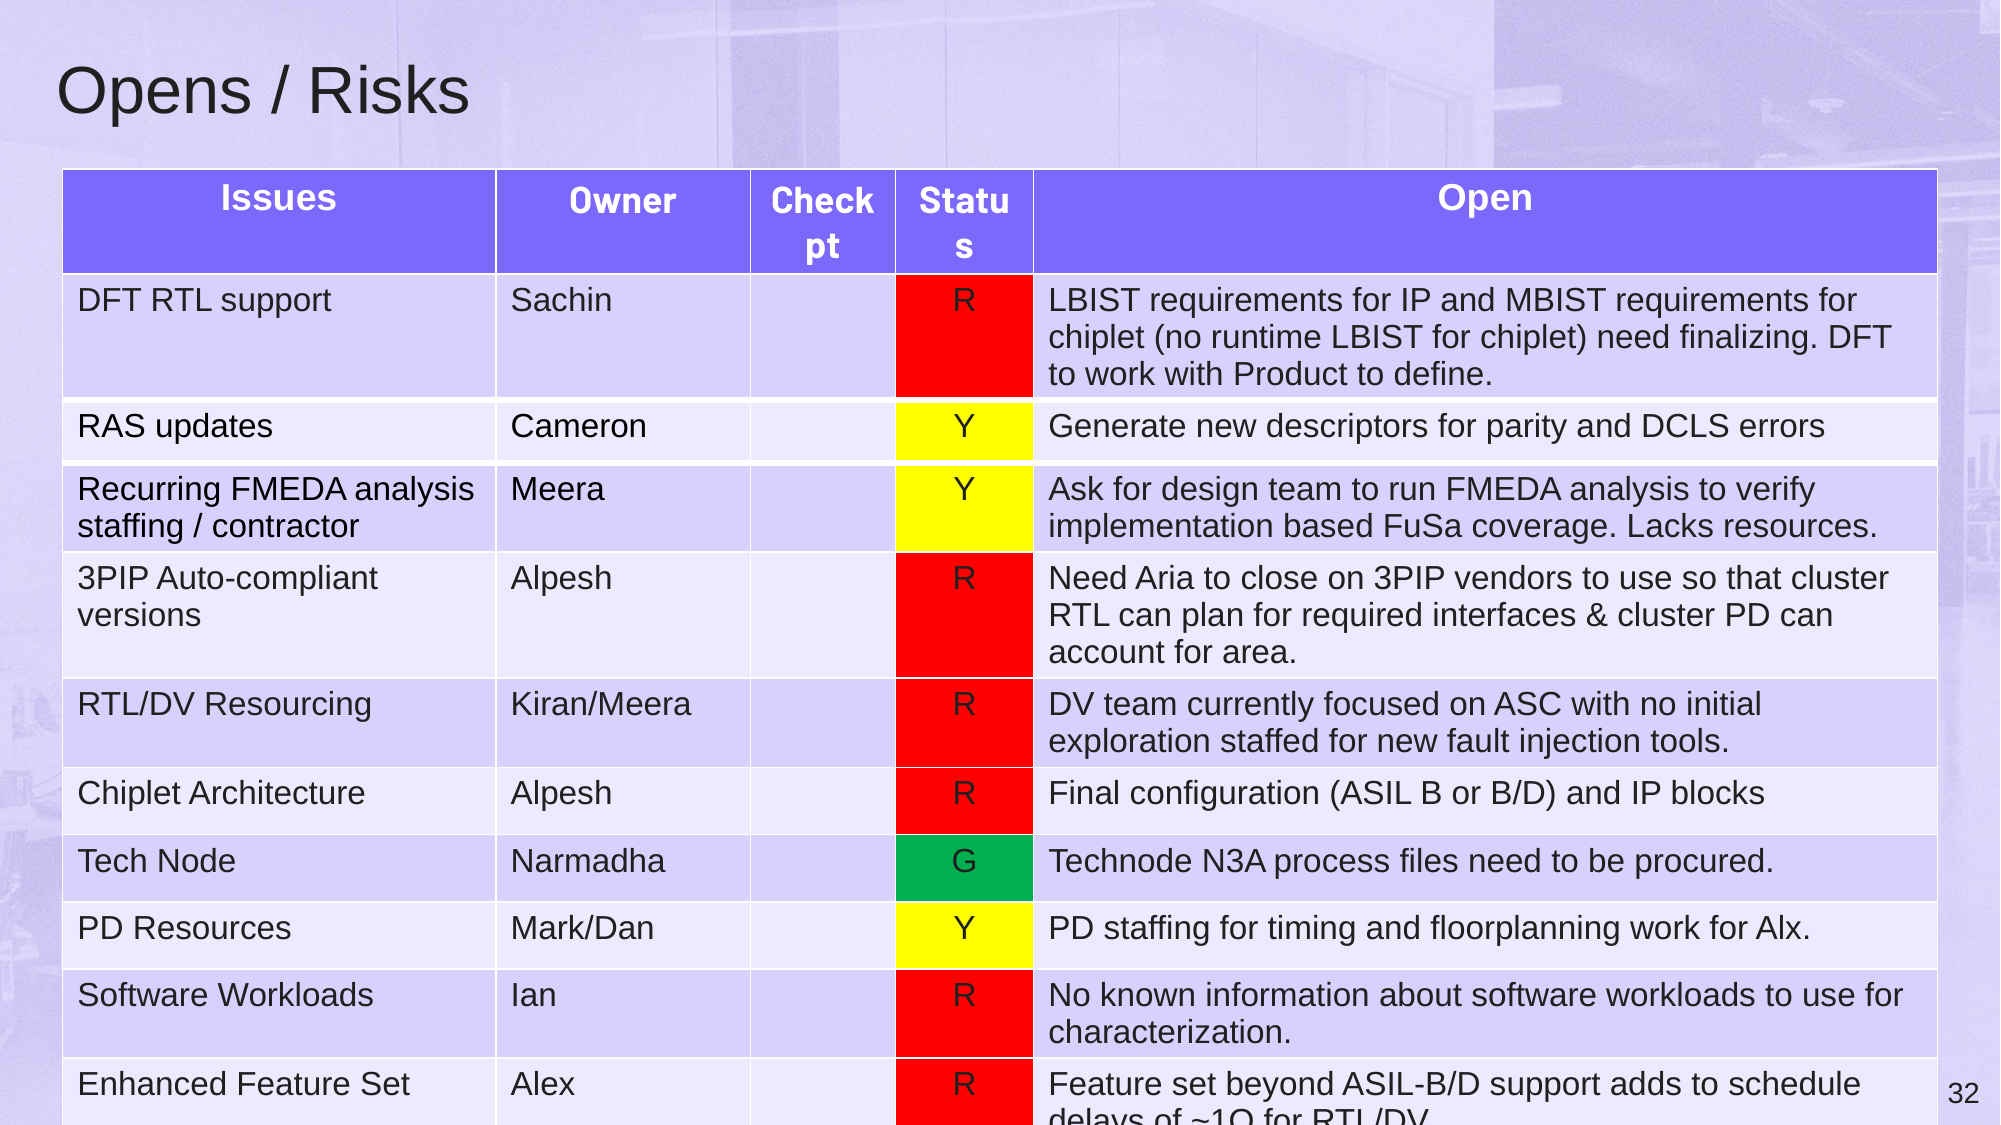

# Opens / Risks
| Issues | Owner | Checkpt | Status | Open |
| --- | --- | --- | --- | --- |
| DFT RTL support | Sachin |  | R | LBIST requirements for IP and MBIST requirements for chiplet (no runtime LBIST for chiplet) need finalizing. DFT to work with Product to define. |
| RAS updates | Cameron |  | Y | Generate new descriptors for parity and DCLS errors |
| Recurring FMEDA analysis staffing / contractor | Meera |  | Y | Ask for design team to run FMEDA analysis to verify implementation based FuSa coverage. Lacks resources. |
| 3PIP Auto-compliant versions | Alpesh |  | R | Need Aria to close on 3PIP vendors to use so that cluster RTL can plan for required interfaces & cluster PD can account for area. |
| RTL/DV Resourcing | Kiran/Meera |  | R | DV team currently focused on ASC with no initial exploration staffed for new fault injection tools. |
| Chiplet Architecture | Alpesh |  | R | Final configuration (ASIL B or B/D) and IP blocks |
| Tech Node | Narmadha |  | G | Technode N3A process files need to be procured. |
| PD Resources | Mark/Dan |  | Y | PD staffing for timing and floorplanning work for Alx. |
| Software Workloads | Ian |  | R | No known information about software workloads to use for characterization. |
| Enhanced Feature Set | Alex |  | R | Feature set beyond ASIL-B/D support adds to schedule delays of ~1Q for RTL/DV. |
32